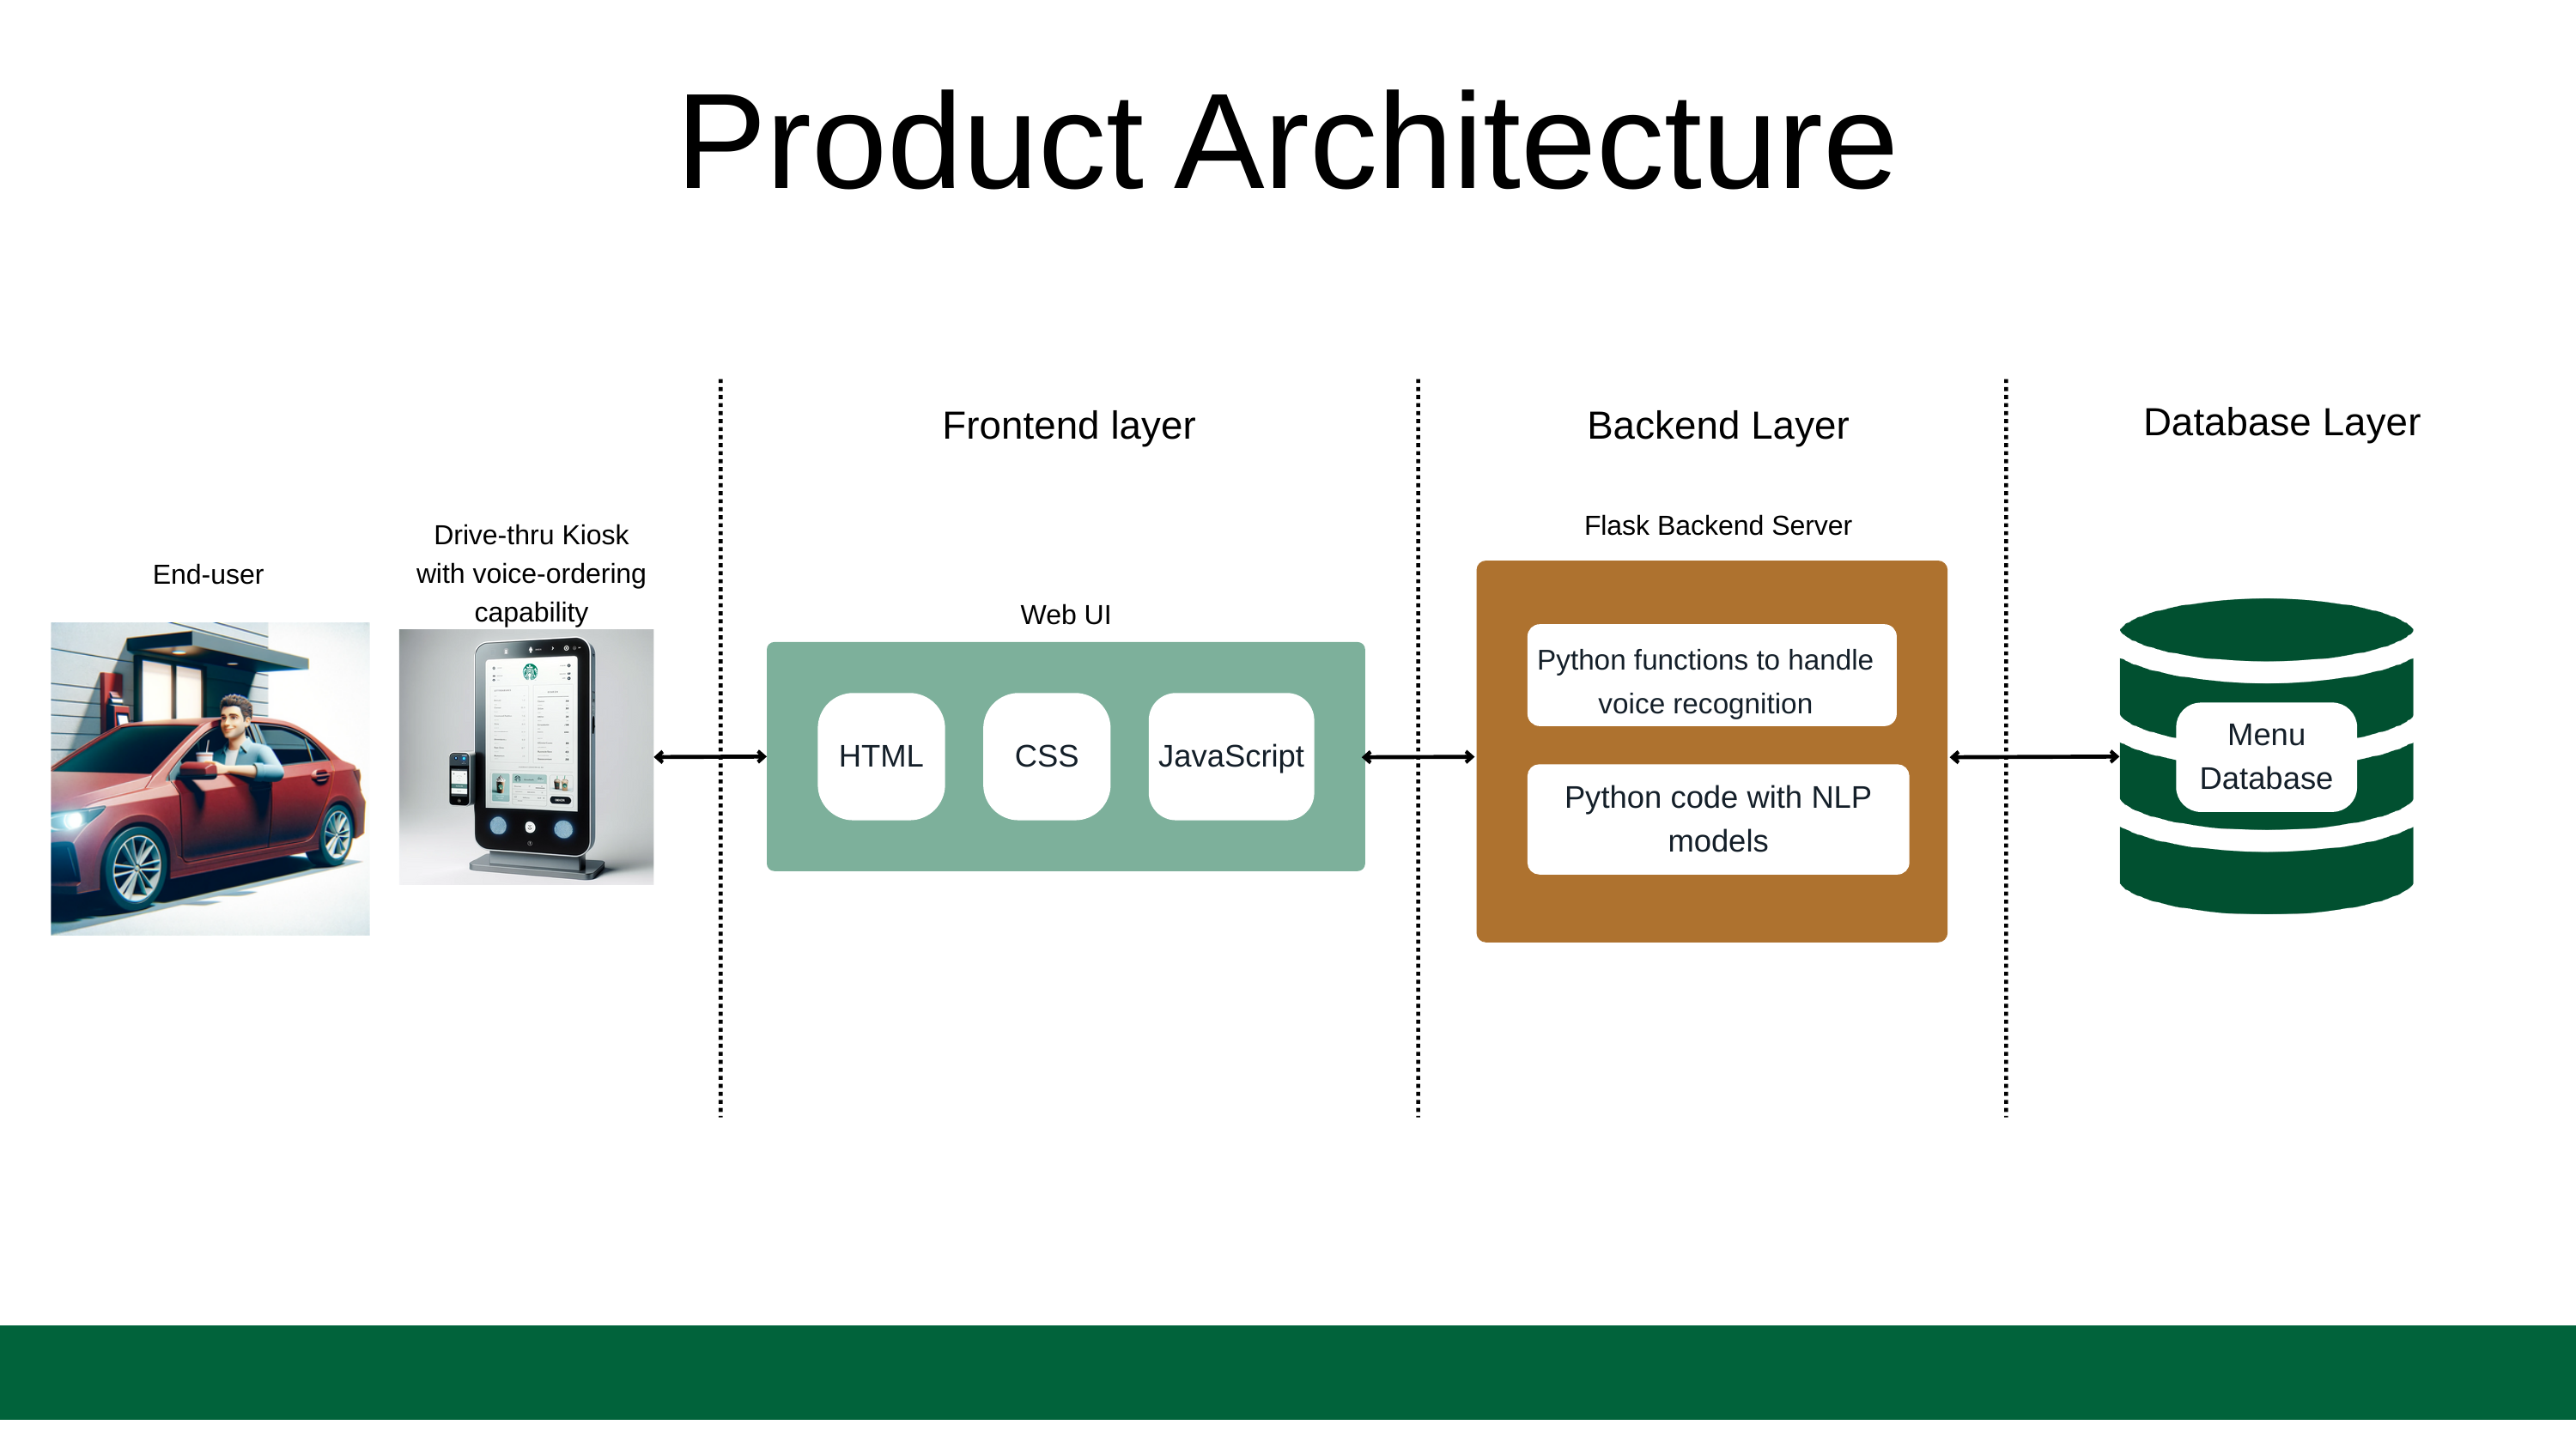

Product Architecture

Database Layer
Frontend layer
Backend Layer
Flask Backend Server
Drive-thru Kiosk
with voice-ordering capability
End-user

Web UI

Python functions to handle voice recognition

HTML

CSS

JavaScript

Menu Database

Python code with NLP models